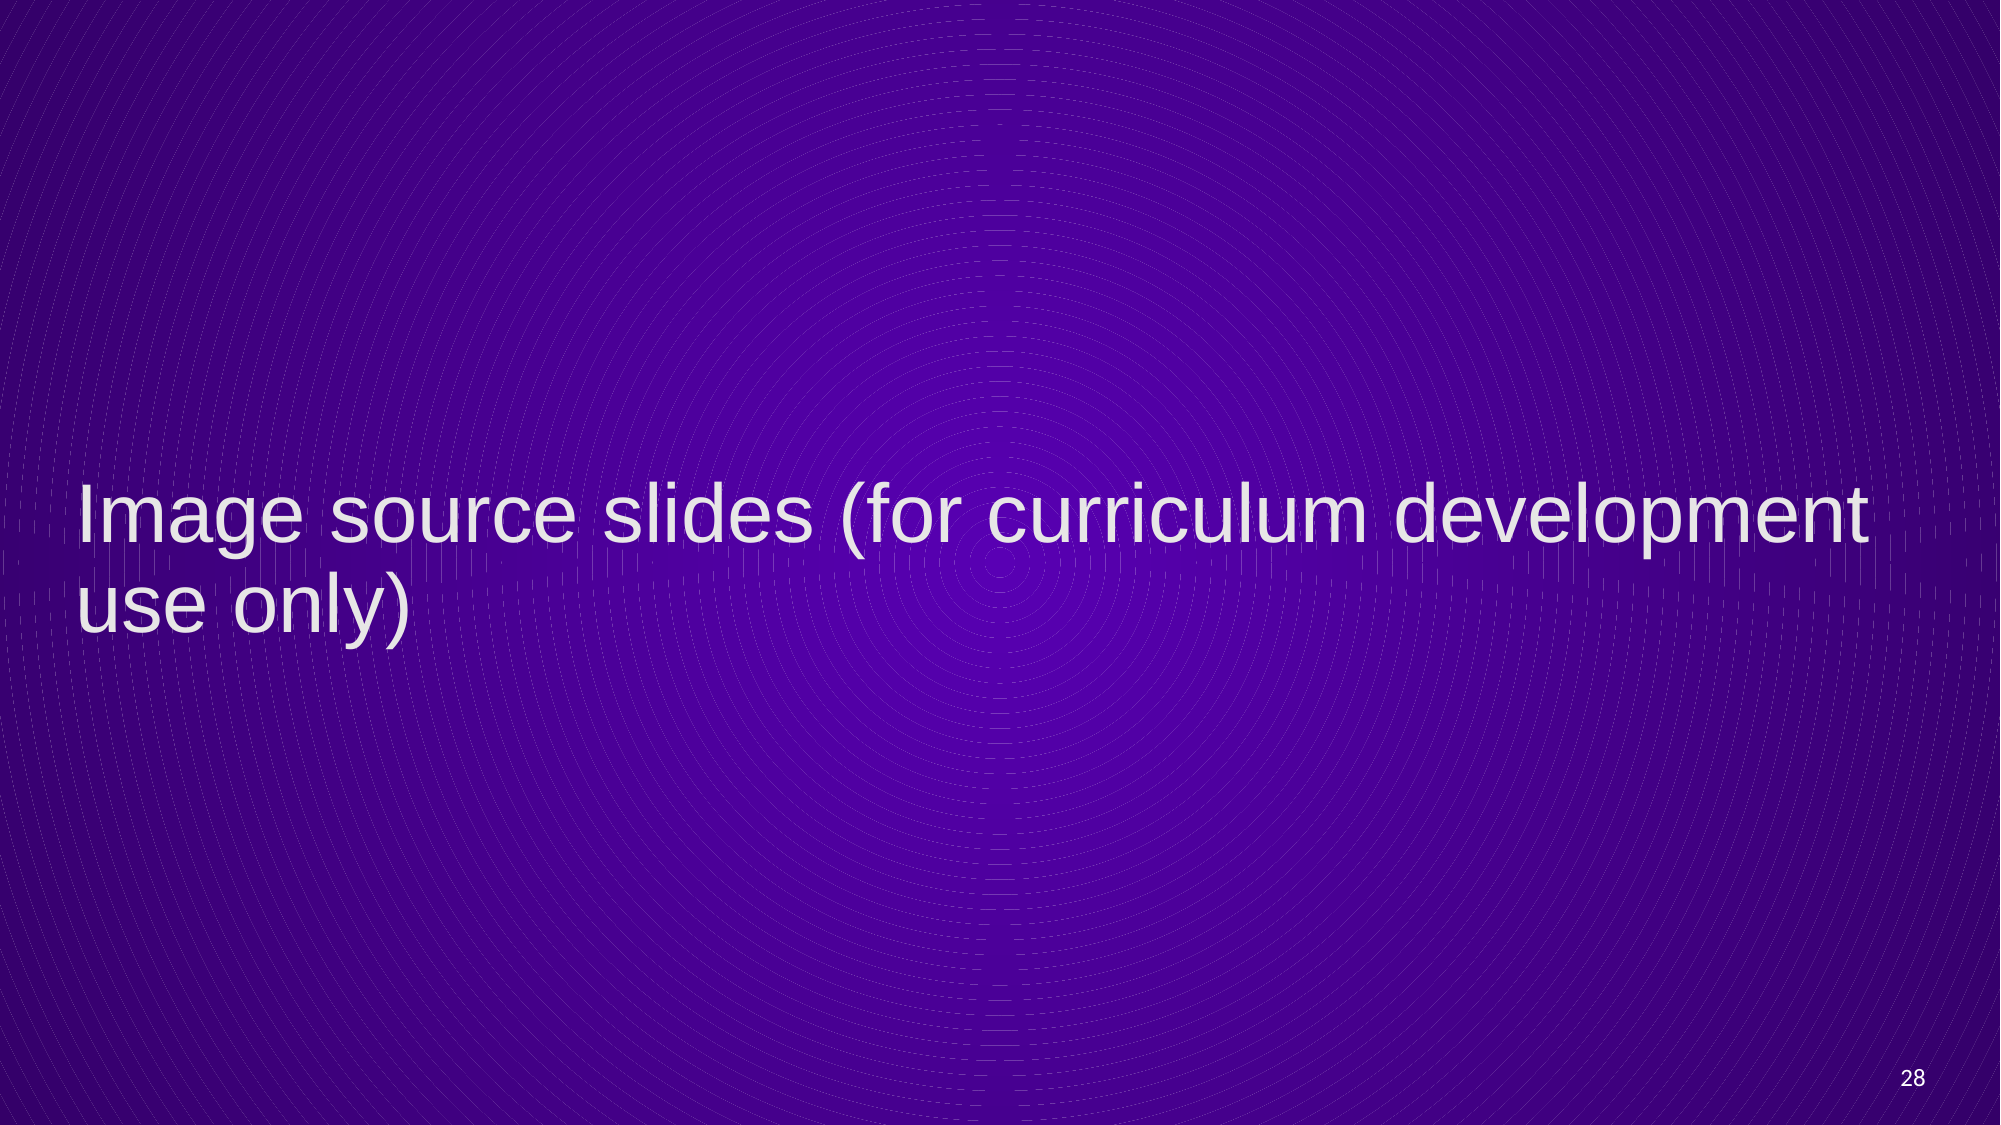

Image source slides (for curriculum development use only)

28